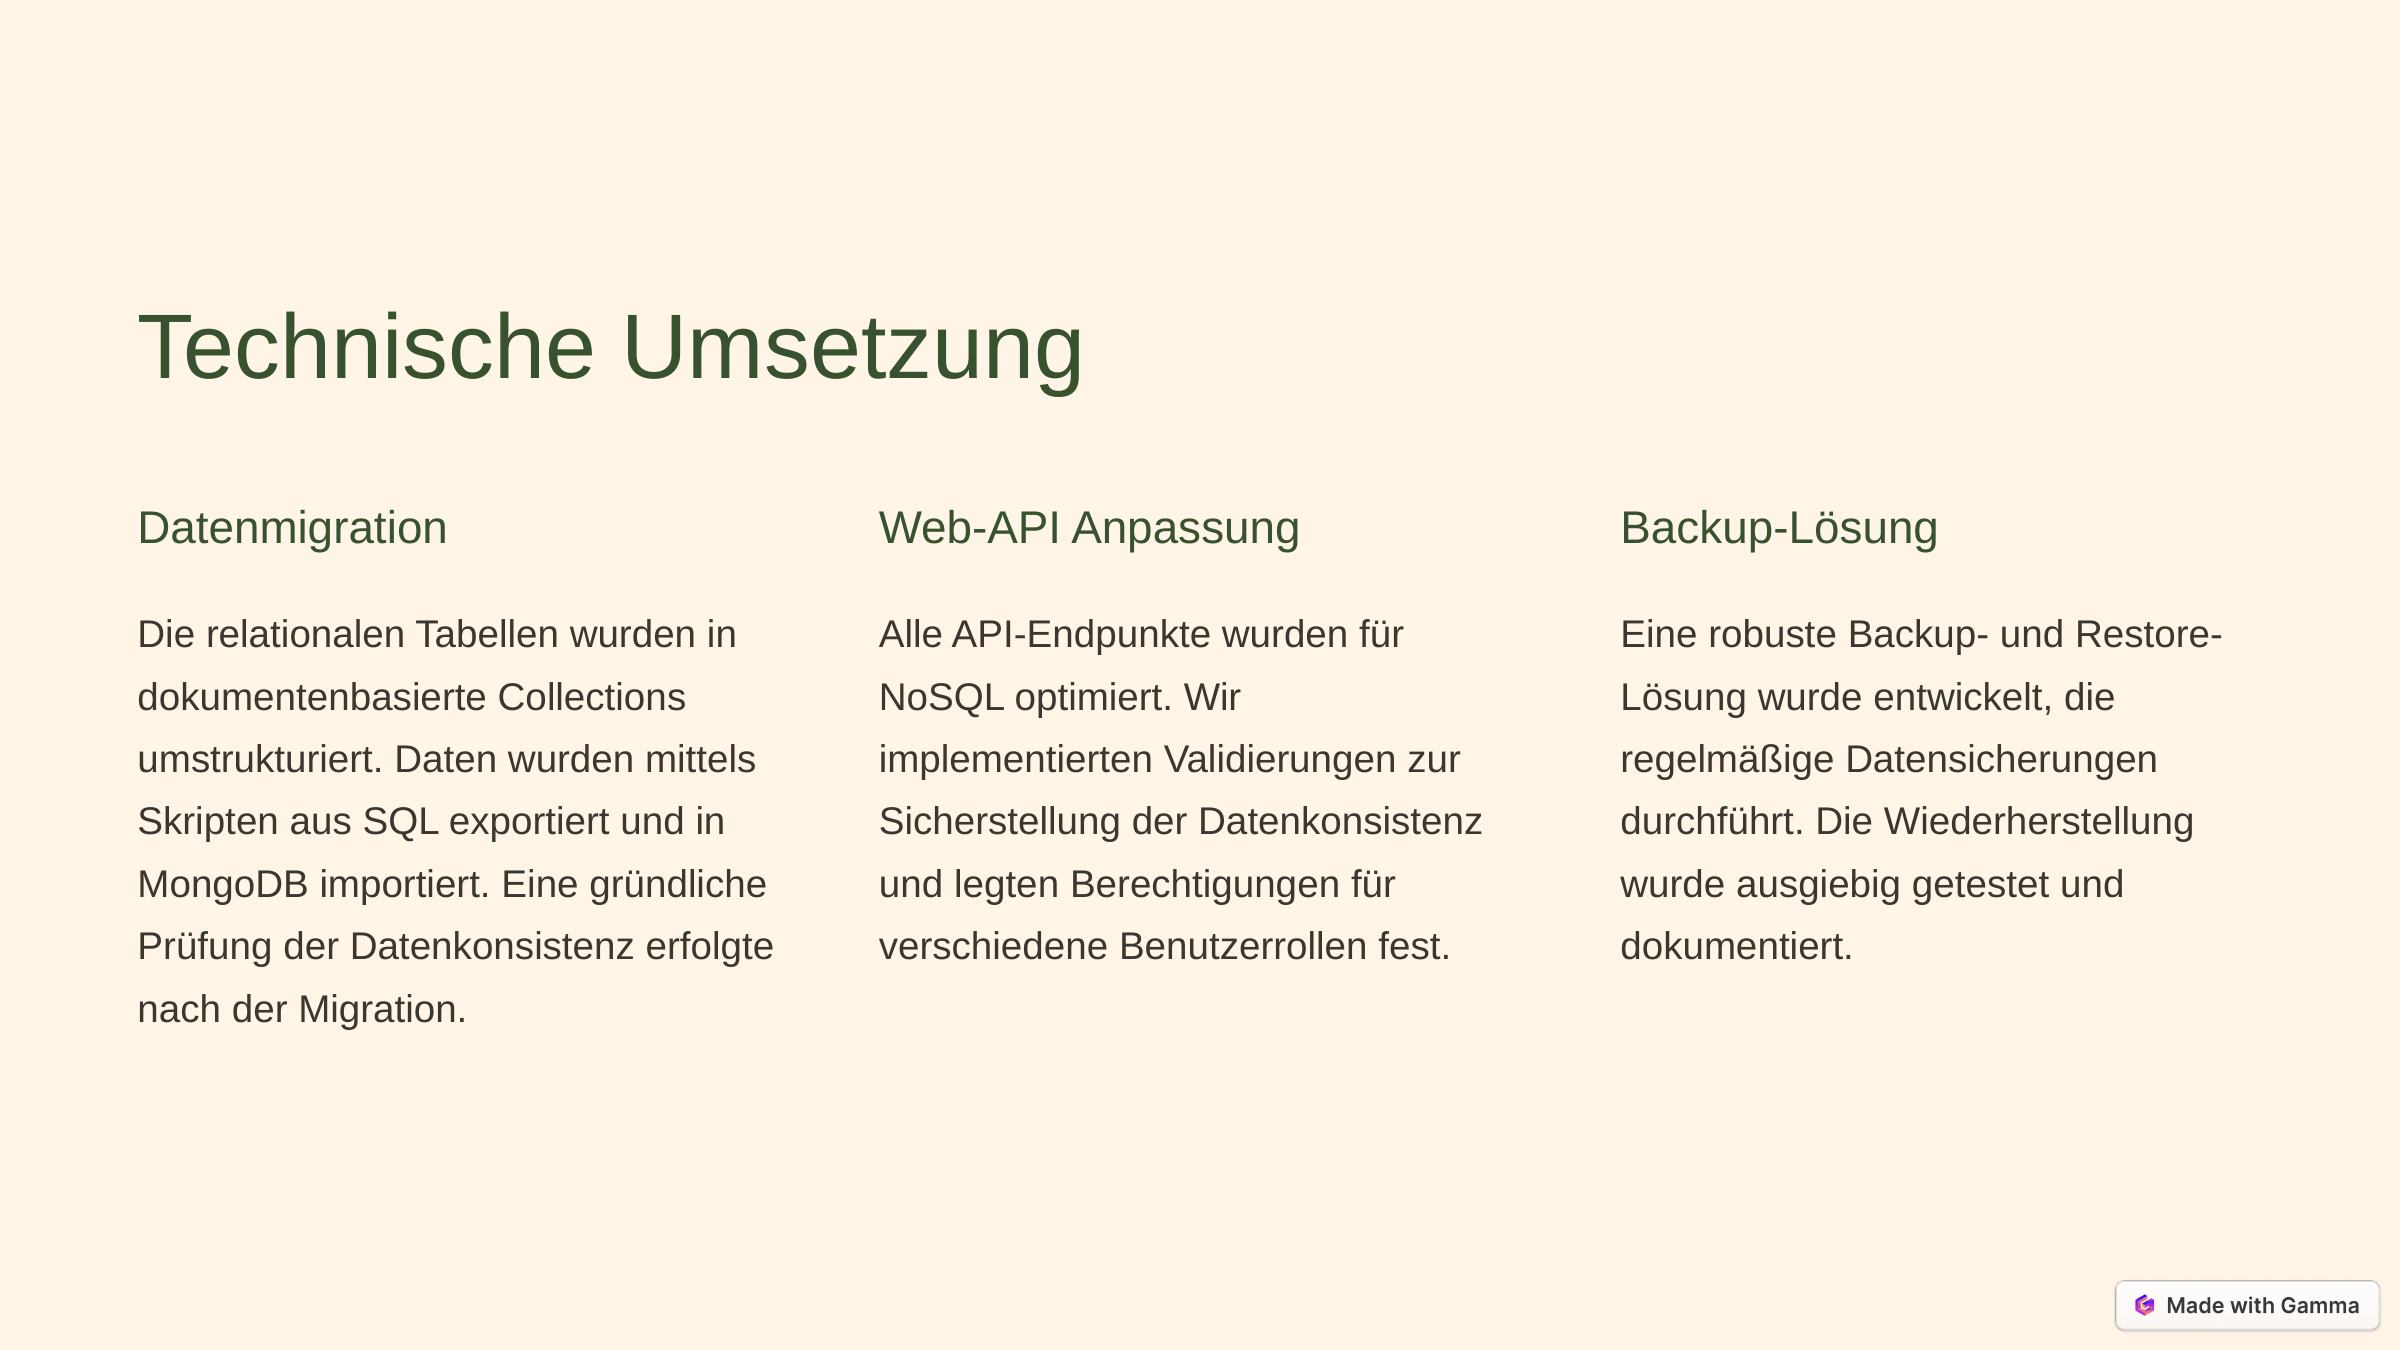

Technische Umsetzung
Datenmigration
Web-API Anpassung
Backup-Lösung
Die relationalen Tabellen wurden in dokumentenbasierte Collections umstrukturiert. Daten wurden mittels Skripten aus SQL exportiert und in MongoDB importiert. Eine gründliche Prüfung der Datenkonsistenz erfolgte nach der Migration.
Alle API-Endpunkte wurden für NoSQL optimiert. Wir implementierten Validierungen zur Sicherstellung der Datenkonsistenz und legten Berechtigungen für verschiedene Benutzerrollen fest.
Eine robuste Backup- und Restore-Lösung wurde entwickelt, die regelmäßige Datensicherungen durchführt. Die Wiederherstellung wurde ausgiebig getestet und dokumentiert.